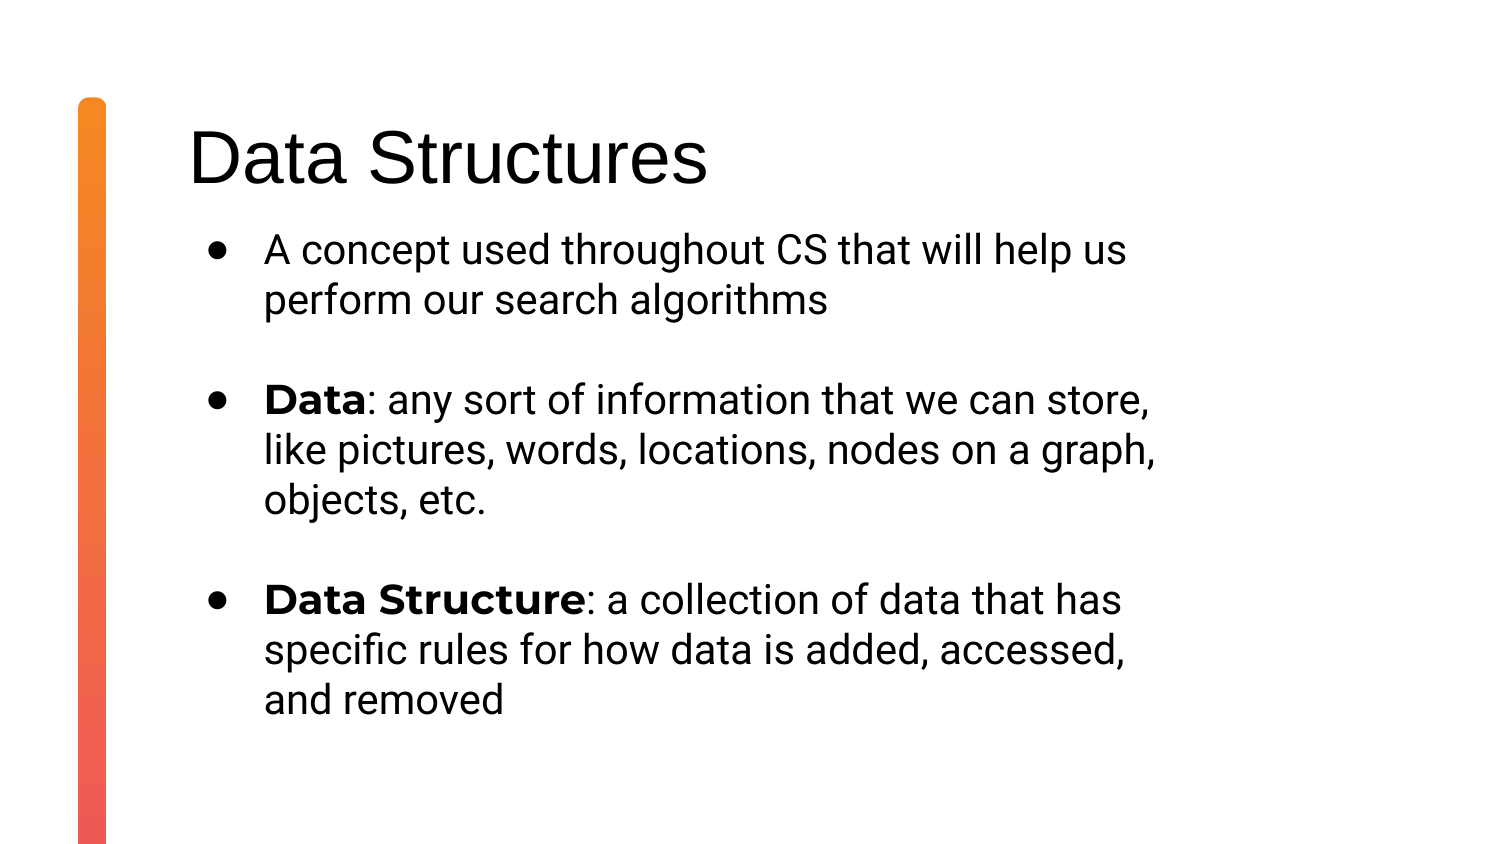

# Data Structures
A concept used throughout CS that will help us perform our search algorithms

Data: any sort of information that we can store, like pictures, words, locations, nodes on a graph, objects, etc.

Data Structure: a collection of data that has specific rules for how data is added, accessed, and removed